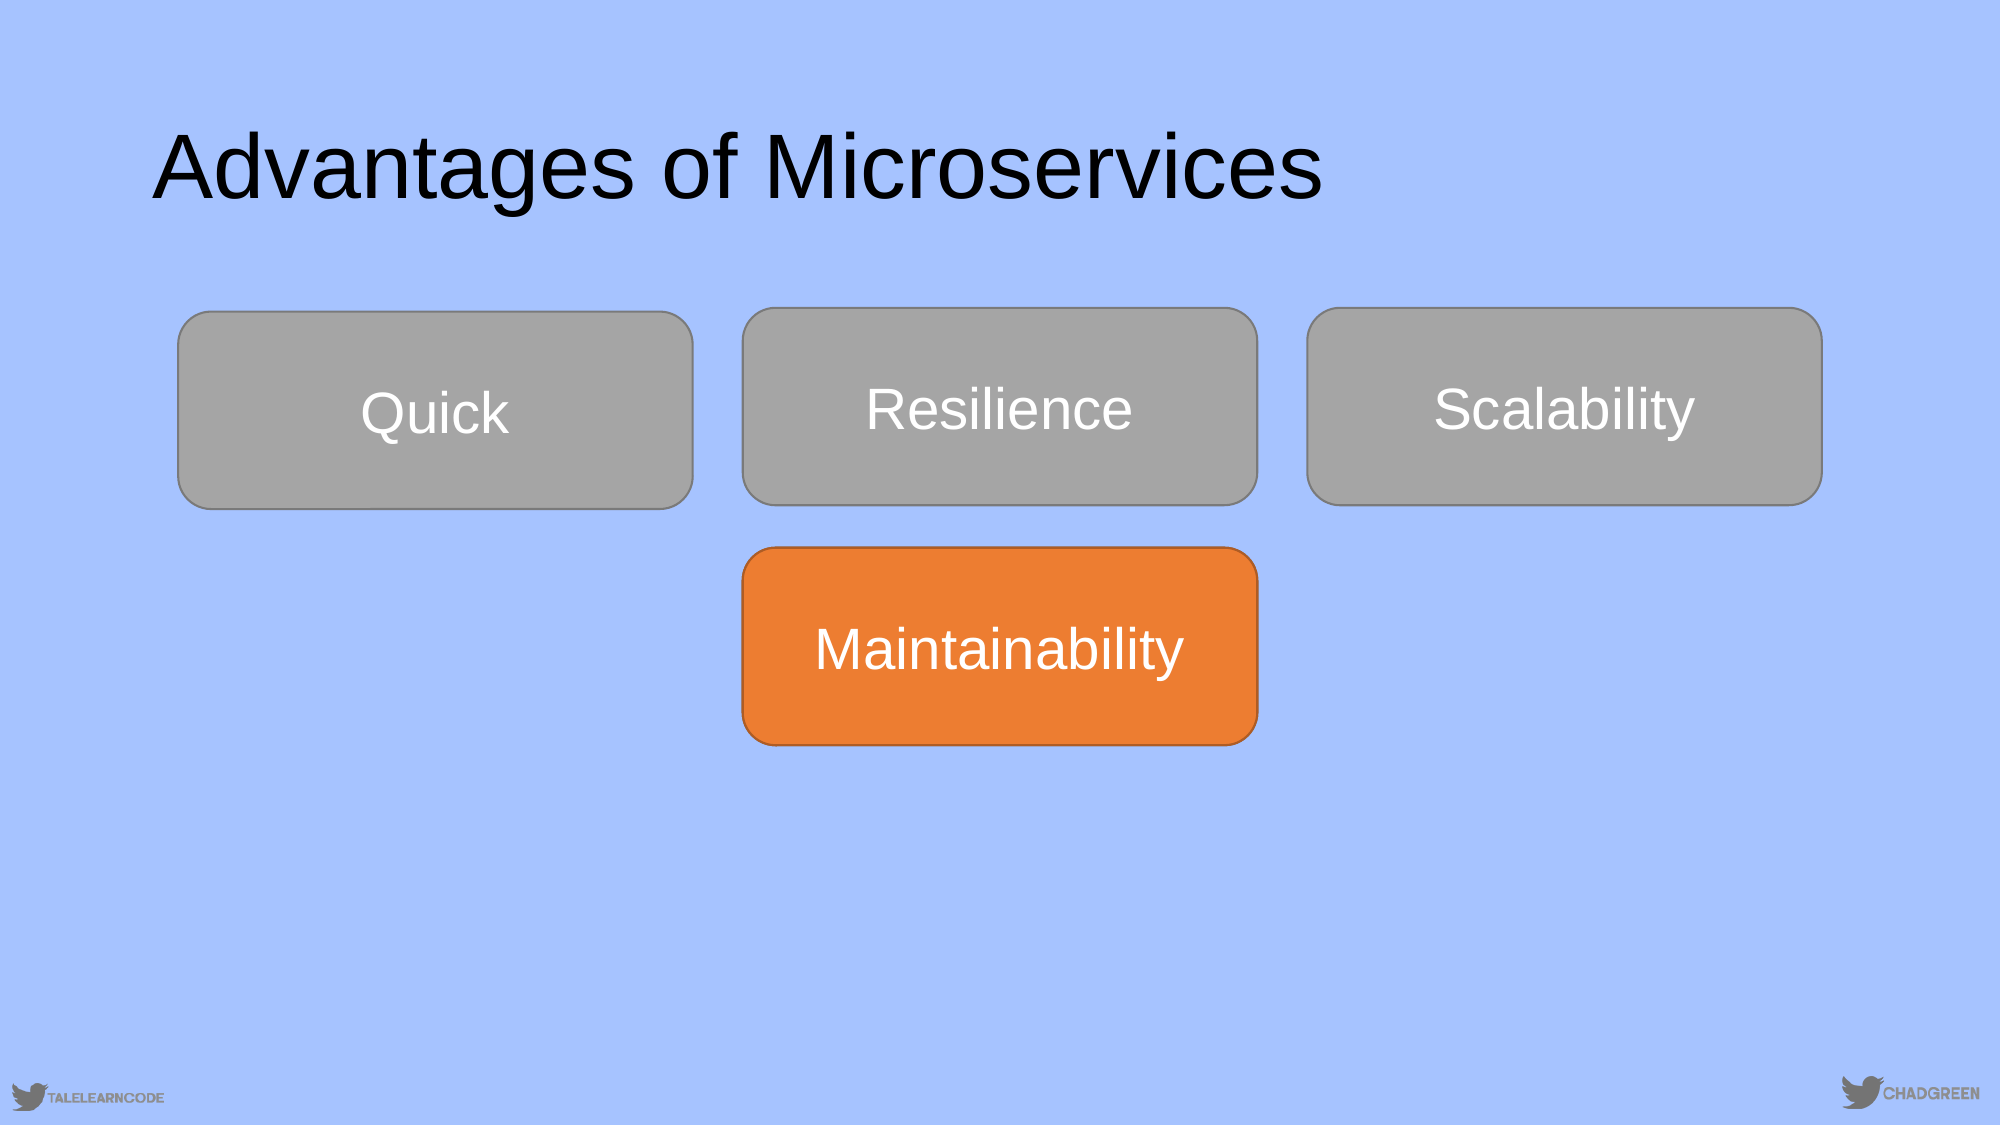

# Advantages of Microservices
Scalability
Resilience
Quick
Flexibility
Maintainability
Maintainability